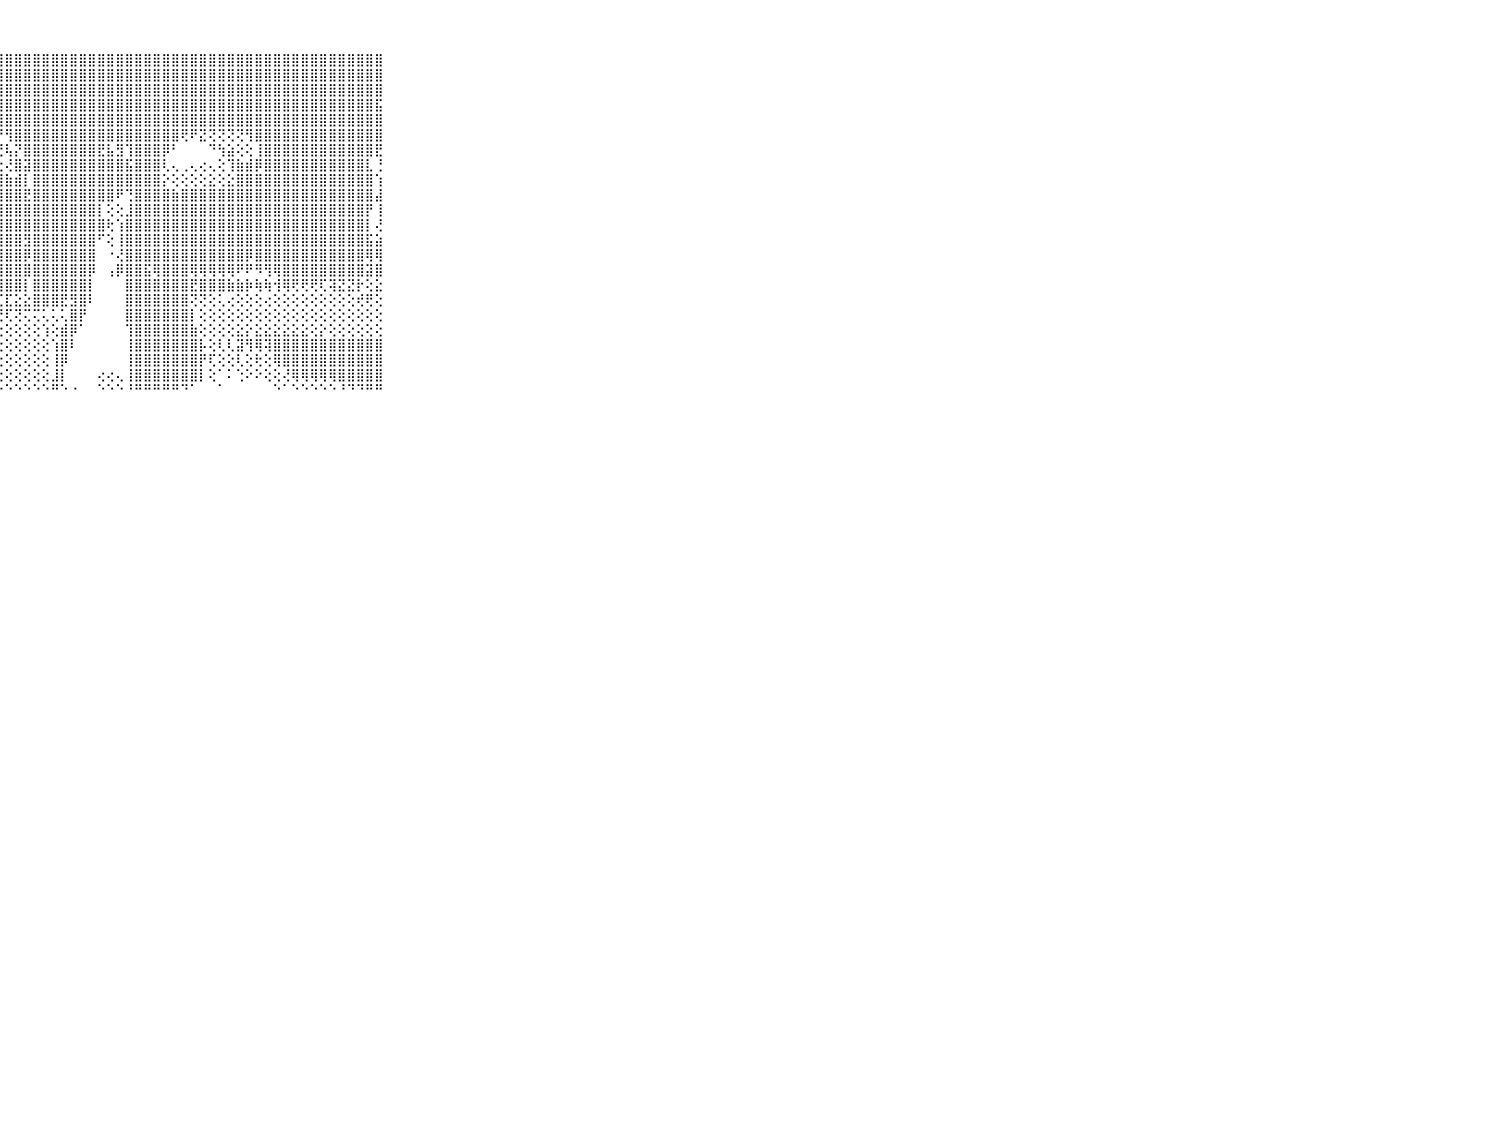

⠀⠀⠀⠀⠀⠀⠀⠀⠀⠀⠀⣷⣿⣿⣵⣿⣯⣿⣿⣿⣿⣿⣿⣻⣿⣿⣿⣿⣿⣿⣿⣿⣿⣿⣿⣿⣿⣿⣿⣿⣿⣿⣿⣿⣿⣿⣿⣿⣿⣿⣿⣿⣿⣿⣿⣿⣿⣿⣿⣿⣿⣿⣿⣿⣿⣿⣿⣿⣿⠀⠀⠀⠀⠀⠀⠀⠀⠀⠀⠀⠀
⠀⠀⠀⠀⠀⠀⠀⠀⠀⠀⠀⣿⣿⣿⣿⣿⣿⣿⣿⣿⣿⣿⣿⣿⣿⣿⣿⣿⣿⣿⣿⣿⣿⣿⣿⣿⣿⣿⣿⣿⣿⣿⣿⣿⣿⣿⣿⣿⣿⣿⣿⣿⣿⣿⣿⣿⣿⣿⣿⣿⣿⣿⣿⣿⣿⣿⣿⣿⣿⠀⠀⠀⠀⠀⠀⠀⠀⠀⠀⠀⠀
⠀⠀⠀⠀⠀⠀⠀⠀⠀⠀⠀⣿⣿⣿⣿⣿⣿⣿⣿⣿⣿⣿⣿⣿⣿⣿⣿⣿⣿⣿⣿⣿⣿⣿⣿⣿⣿⣿⣿⣿⣿⣿⣿⣿⣿⣿⣿⣿⣿⣿⣿⣿⣿⣿⣿⣿⣿⣿⣿⣿⣿⣿⣿⣿⣿⣿⣿⣿⣿⠀⠀⠀⠀⠀⠀⠀⠀⠀⠀⠀⠀
⠀⠀⠀⠀⠀⠀⠀⠀⠀⠀⠀⣿⣿⣿⣿⣿⣿⣿⣿⣿⣿⣿⣿⣿⣿⣿⣿⣿⣿⣿⣿⣿⣿⣿⣿⣿⣿⣿⣿⣿⣿⣿⣿⣿⣿⣿⣿⣿⣿⣿⣿⣿⣿⣿⣿⣿⣿⣿⣿⣿⣿⣿⣿⣿⣿⣿⣿⣿⣯⠀⠀⠀⠀⠀⠀⠀⠀⠀⠀⠀⠀
⠀⠀⠀⠀⠀⠀⠀⠀⠀⠀⠀⣿⣿⣿⣿⣿⣿⣿⣿⢿⢟⢟⢝⢝⢟⢻⢿⣿⣿⣿⣿⣿⣿⣿⣿⣿⣿⣿⣿⣿⣿⣿⣿⣿⣿⣿⣿⣿⣿⣿⣿⣿⣿⣿⣿⣿⣿⣿⣿⣿⣿⣿⣿⣿⣿⣿⣿⣿⣿⠀⠀⠀⠀⠀⠀⠀⠀⠀⠀⠀⠀
⠀⠀⠀⠀⠀⠀⠀⠀⠀⠀⠀⣿⣿⣿⣿⣿⡿⢏⢵⢥⢥⢵⢥⣭⣕⢳⢵⡜⢻⣿⣿⣿⣿⣿⣿⣿⣿⣿⣿⣿⣿⣿⣿⣿⣿⣿⣿⢟⠟⣝⢝⢝⢝⢝⢻⣿⣿⣿⣿⣿⣿⣿⣿⣿⣿⣿⣿⣿⣿⠀⠀⠀⠀⠀⠀⠀⠀⠀⠀⠀⠀
⠀⠀⠀⠀⠀⠀⠀⠀⠀⠀⠀⣿⣿⣿⣿⡟⢕⢕⢕⢕⢕⢕⢕⢕⢕⢕⢕⢝⢧⡝⣿⣿⣿⣿⣿⣿⣿⣿⣟⣧⣻⢹⣿⣿⣿⡿⠃⠀⠀⠀⠙⢳⣵⢕⢕⢸⣿⣿⣿⣿⣿⣿⣿⣿⣿⣿⣿⣿⣟⠀⠀⠀⠀⠀⠀⠀⠀⠀⠀⠀⠀
⠀⠀⠀⠀⠀⠀⠀⠀⠀⠀⠀⣿⣿⣿⣿⣿⣿⣵⣵⣧⣵⣵⣵⣕⣕⡕⢕⢕⢜⣿⣽⣿⣿⣿⣿⣿⣿⣿⣿⣿⣿⣯⣿⣿⣿⢇⢄⢀⢄⢔⢄⢕⢹⣷⣾⡿⣿⣿⣿⣿⣿⣿⣿⣿⣿⣿⣿⣇⢘⠀⠀⠀⠀⠀⠀⠀⠀⠀⠀⠀⠀
⠀⠀⠀⠀⠀⠀⠀⠀⠀⠀⠀⣿⣿⣿⣿⣿⣿⣿⣿⣿⣿⣿⣿⣿⣿⣿⣿⣿⣷⣾⡇⣿⣿⣿⣿⣿⣿⣿⣿⣿⣿⣿⣿⣿⣿⡕⢕⢕⢕⢕⣕⢕⣕⣿⣿⣿⣿⣿⣿⣿⣿⣿⣿⣿⣿⣿⣿⣿⢱⠀⠀⠀⠀⠀⠀⠀⠀⠀⠀⠀⠀
⠀⠀⠀⠀⠀⠀⠀⠀⠀⠀⠀⣿⣿⣿⣿⣿⣿⣿⣿⣿⣿⣿⣿⣿⣿⣿⣿⣿⣿⣿⣟⣿⣿⣿⣿⣿⣿⣿⣿⣿⠟⢙⣿⣿⣿⣿⣷⣿⣿⣿⣿⣿⣿⣿⣿⣿⣿⣿⣿⣿⣿⣿⣿⣿⣿⣿⣿⣿⣼⠀⠀⠀⠀⠀⠀⠀⠀⠀⠀⠀⠀
⠀⠀⠀⠀⠀⠀⠀⠀⠀⠀⠀⣿⣿⣿⣿⣿⣿⣿⣿⣿⣿⣿⣿⣿⣿⣿⣿⣿⣿⣿⣿⣿⣿⣿⣿⣿⣿⣿⡇⢕⢕⣸⣿⣿⣿⣿⣿⣿⣿⣿⣿⣿⣿⣿⣿⣿⣿⣿⣿⣿⣿⣿⣿⣿⣿⣿⣿⡟⢸⠀⠀⠀⠀⠀⠀⠀⠀⠀⠀⠀⠀
⠀⠀⠀⠀⠀⠀⠀⠀⠀⠀⠀⣿⣿⣿⣿⣿⣿⣿⣿⣿⣿⣿⣿⣿⣿⣿⣿⣿⣿⣿⣿⣿⣿⣿⣿⣿⣿⣿⣿⢗⢱⣿⣿⣿⣿⣿⣿⣿⣿⣿⣿⣿⣿⣿⣿⣿⣿⣿⣿⣿⣿⣿⣿⣿⣿⣿⣿⡇⢜⠀⠀⠀⠀⠀⠀⠀⠀⠀⠀⠀⠀
⠀⠀⠀⠀⠀⠀⠀⠀⠀⠀⠀⣿⣿⣿⣿⣿⣿⣿⣿⣿⣿⣿⣿⣿⣿⣿⣿⣿⣿⣿⣻⣿⣿⣿⣿⣿⣿⣿⠋⢕⢸⣿⣿⣿⣿⣿⣿⣿⣿⣿⣿⣿⣿⣿⣿⣿⣿⣿⣿⣿⣿⣿⣿⣿⣿⣿⣿⣯⣵⠀⠀⠀⠀⠀⠀⠀⠀⠀⠀⠀⠀
⠀⠀⠀⠀⠀⠀⠀⠀⠀⠀⠀⣿⣿⣿⣿⣿⣿⣿⣿⣿⣿⣿⣿⣿⣿⣿⣿⣿⣿⣿⡿⣿⣿⣿⣿⣿⣿⣿⠀⠐⢜⣿⣿⣿⣿⣿⣿⣿⣿⣿⣿⣿⣿⣿⡿⣿⣿⣿⣿⣿⣿⣿⣿⣿⣿⣿⣿⢿⢿⠀⠀⠀⠀⠀⠀⠀⠀⠀⠀⠀⠀
⠀⠀⠀⠀⠀⠀⠀⠀⠀⠀⠀⣿⣿⣿⣿⣿⣿⣿⣿⣿⣿⣿⣿⣿⣿⣿⣿⣿⣿⣿⣿⣿⣿⣿⣿⣿⣿⡿⠀⢠⡿⣿⣿⣯⢿⣿⣿⣿⢿⢿⢿⢿⢿⠟⠟⠻⢻⢿⣿⣿⣿⣿⣿⣿⣿⣿⣿⣽⣿⠀⠀⠀⠀⠀⠀⠀⠀⠀⠀⠀⠀
⠀⠀⠀⠀⠀⠀⠀⠀⠀⠀⠀⣿⣿⣿⣿⣿⣿⣿⣿⣿⣿⣿⣿⣿⣿⣿⣿⣿⣿⣿⡇⣿⣿⣿⣿⣿⣿⡇⠀⠀⠀⣿⣿⣿⣿⣿⣿⣿⣟⣿⣿⣿⣷⣷⡷⢷⢷⢺⢿⢟⢟⢟⢏⢽⣝⣝⡗⢕⣕⠀⠀⠀⠀⠀⠀⠀⠀⠀⠀⠀⠀
⠀⠀⠀⠀⠀⠀⠀⠀⠀⠀⠀⣿⣿⣿⣿⣷⣿⣿⣿⣷⣧⣧⣷⣿⣿⣿⣏⣏⣏⣕⣕⣿⣿⣿⣟⣻⣿⠇⠀⠀⠀⣿⣿⣿⣿⣿⣿⣿⢝⢝⢕⢅⢔⢕⢕⢕⢔⢕⢕⢕⢕⢕⢕⢕⢕⢕⢞⢟⢕⠀⠀⠀⠀⠀⠀⠀⠀⠀⠀⠀⠀
⠀⠀⠀⠀⠀⠀⠀⠀⠀⠀⠀⣿⣿⣿⣿⣿⣿⣿⣿⡿⢿⠿⢿⢿⢟⢟⢛⢛⢏⢝⢍⢍⢅⢅⢅⣿⡟⠀⠀⠀⠀⣿⣿⣿⣿⣿⣿⣿⡇⢕⢕⢕⢕⢕⢕⢕⢕⢕⢕⢕⢕⢕⢕⢕⢕⢕⢕⢕⢕⠀⠀⠀⠀⠀⠀⠀⠀⠀⠀⠀⠀
⠀⠀⠀⠀⠀⠀⠀⠀⠀⠀⠀⢙⢍⢍⢕⢕⢔⢔⢕⢕⢕⢕⢕⢕⢕⢕⢕⢕⢕⢕⢕⢕⢱⢕⣾⡿⠁⠀⠀⠀⠀⢹⣿⣿⣿⣿⣿⣿⣷⢕⢕⢕⢕⣕⡕⣕⣕⣕⣕⣕⣕⢕⡕⢕⢕⢕⢕⢕⢕⠀⠀⠀⠀⠀⠀⠀⠀⠀⠀⠀⠀
⠀⠀⠀⠀⠀⠀⠀⠀⠀⠀⠀⢕⢕⢕⢕⢕⢕⢇⢕⢕⢕⢕⢕⢕⢕⢕⢕⢕⢕⢕⢕⢕⢕⢱⣿⠇⠀⠀⠀⠀⠀⢸⣿⣿⣿⣿⣿⣿⣿⡧⢕⢇⢇⣽⢻⢿⢽⣿⣿⣿⣿⣿⣿⣿⣿⣿⣿⣿⣿⠀⠀⠀⠀⠀⠀⠀⠀⠀⠀⠀⠀
⠀⠀⠀⠀⠀⠀⠀⠀⠀⠀⠀⢕⢕⢕⢕⢕⢕⢕⢕⢕⢕⢕⢕⢕⢕⢕⢕⢕⢕⢕⢕⢕⢕⢸⡿⠀⠀⠀⠀⠀⠀⢸⣿⣿⣿⣿⣿⣿⣿⡟⢏⢕⢕⢇⢕⢗⢕⢿⣿⣿⣿⣿⣿⣿⣿⣿⣿⣿⣿⠀⠀⠀⠀⠀⠀⠀⠀⠀⠀⠀⠀
⠀⠀⠀⠀⠀⠀⠀⠀⠀⠀⠀⢕⢕⢕⢕⢕⢕⢕⢕⢕⢕⢕⢕⢕⢕⢕⢕⢕⢕⢕⢕⢕⢕⣸⡇⠀⠀⠀⢔⢔⢄⢸⣿⣿⣿⣿⣿⣿⣿⡇⢕⠁⠅⢑⠕⠕⢕⢕⢜⢿⢿⢿⢿⢿⣿⣿⣿⣿⣿⠀⠀⠀⠀⠀⠀⠀⠀⠀⠀⠀⠀
⠀⠀⠀⠀⠀⠀⠀⠀⠀⠀⠀⠑⠑⠑⠑⠑⠑⠑⠑⠑⠑⠑⠑⠑⠑⠑⠑⠑⠑⠑⠑⠑⠑⠛⠑⠐⠀⠀⠑⠑⠑⠘⠛⠛⠛⠛⠛⠙⠁⠀⠀⠁⠀⠀⠀⠀⠀⠑⠁⠑⠑⠑⠑⠑⠘⠙⠙⠛⠛⠀⠀⠀⠀⠀⠀⠀⠀⠀⠀⠀⠀